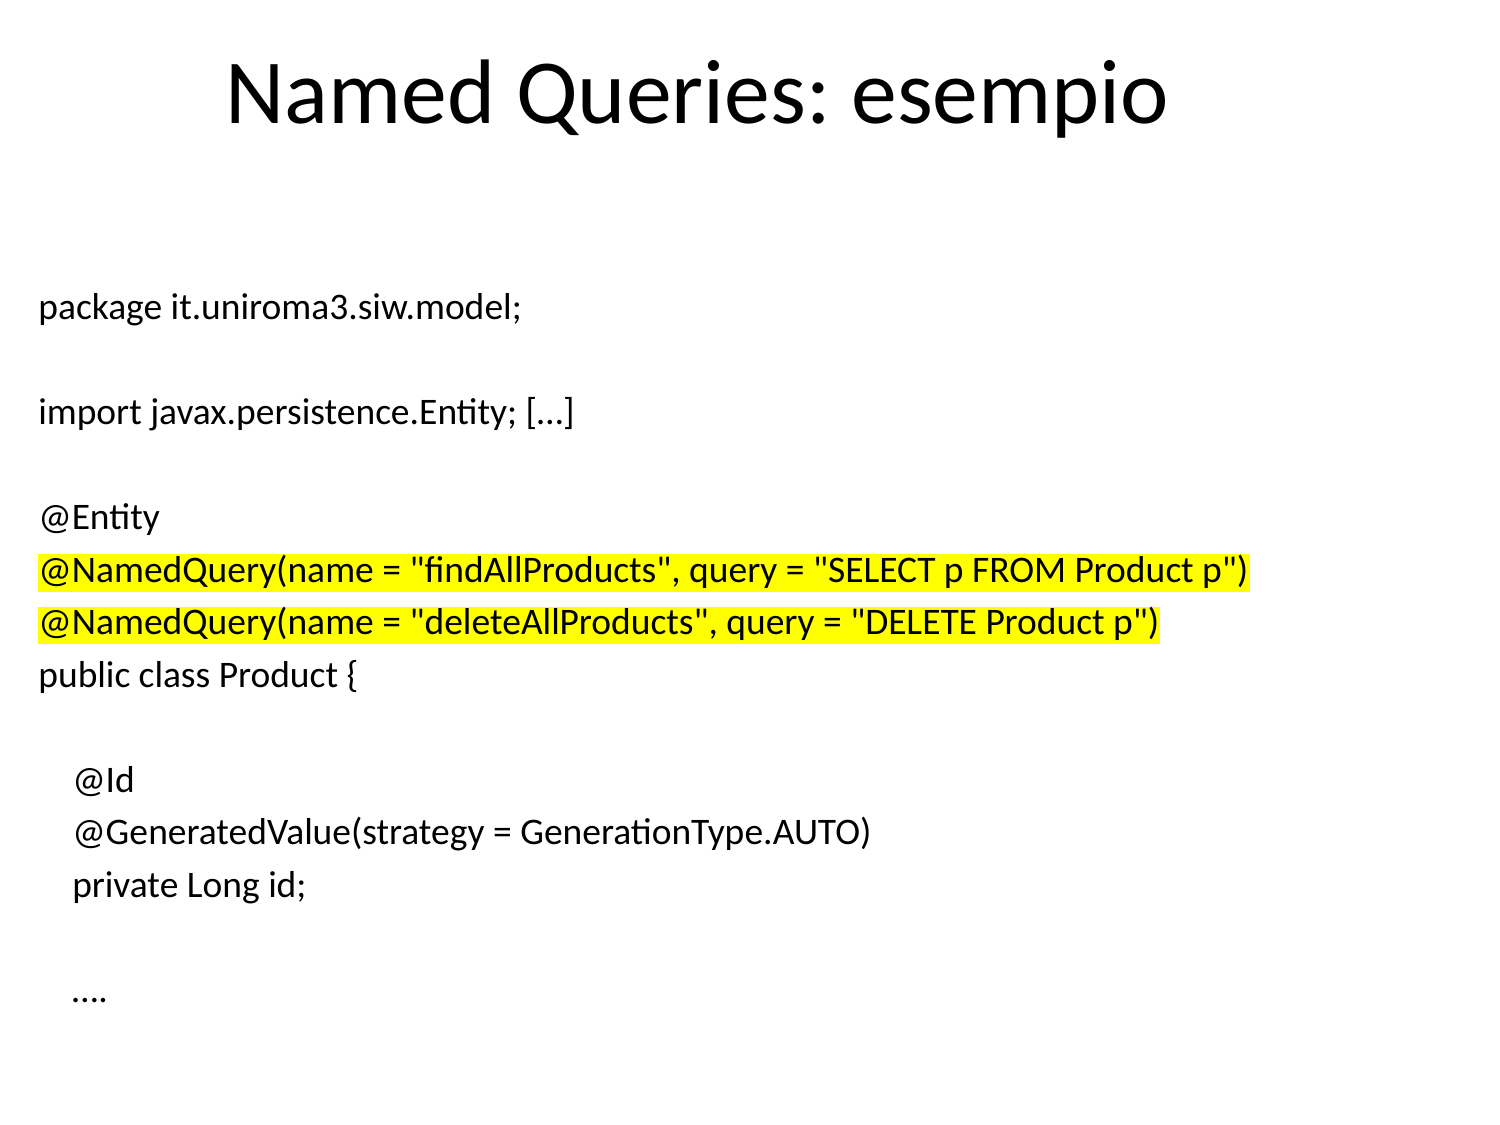

# Named Queries: esempio
package it.uniroma3.siw.model;

import javax.persistence.Entity; […]

@Entity
@NamedQuery(name = "findAllProducts", query = "SELECT p FROM Product p")
@NamedQuery(name = "deleteAllProducts", query = "DELETE Product p")
public class Product {

    @Id
    @GeneratedValue(strategy = GenerationType.AUTO)
    private Long id;

    ….